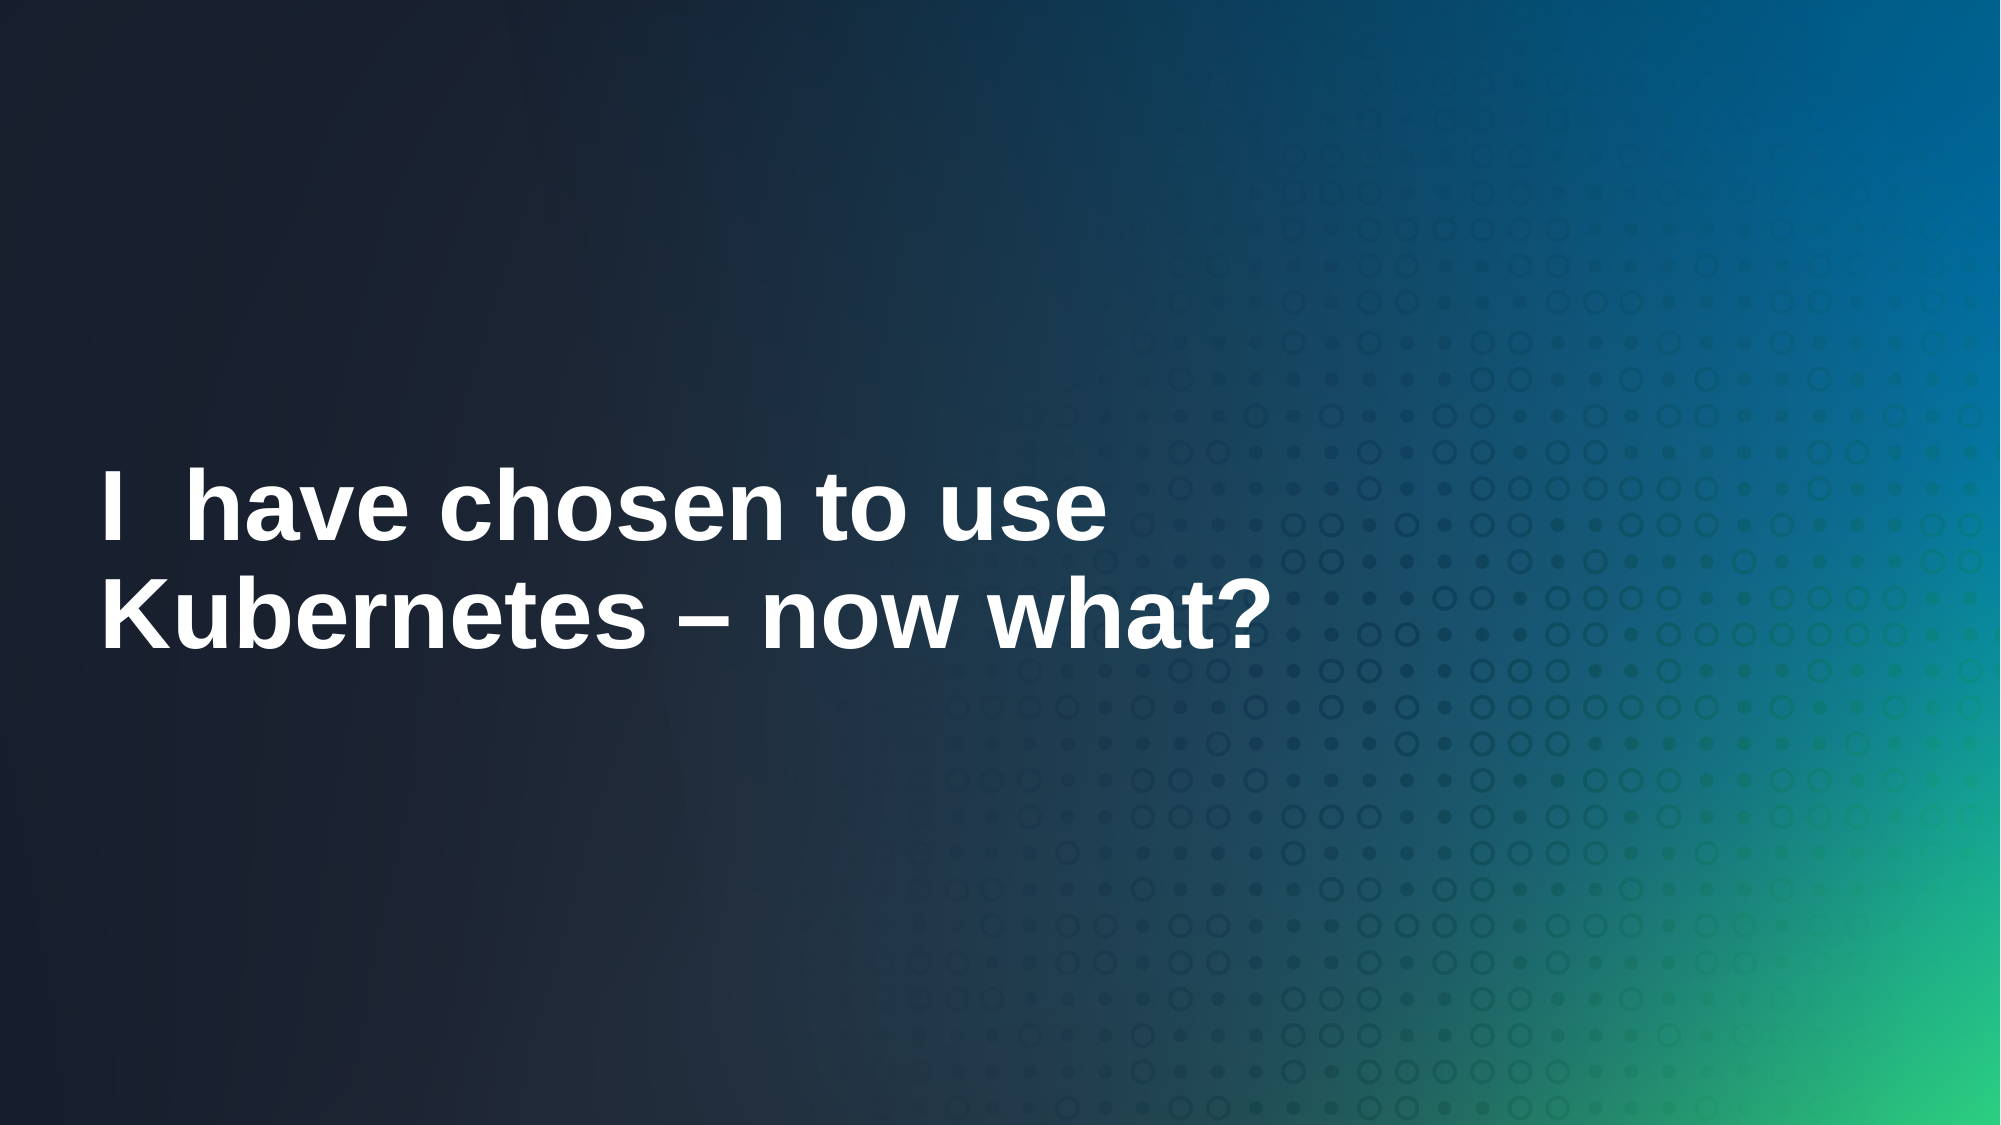

# I  have chosen to use Kubernetes – now what?